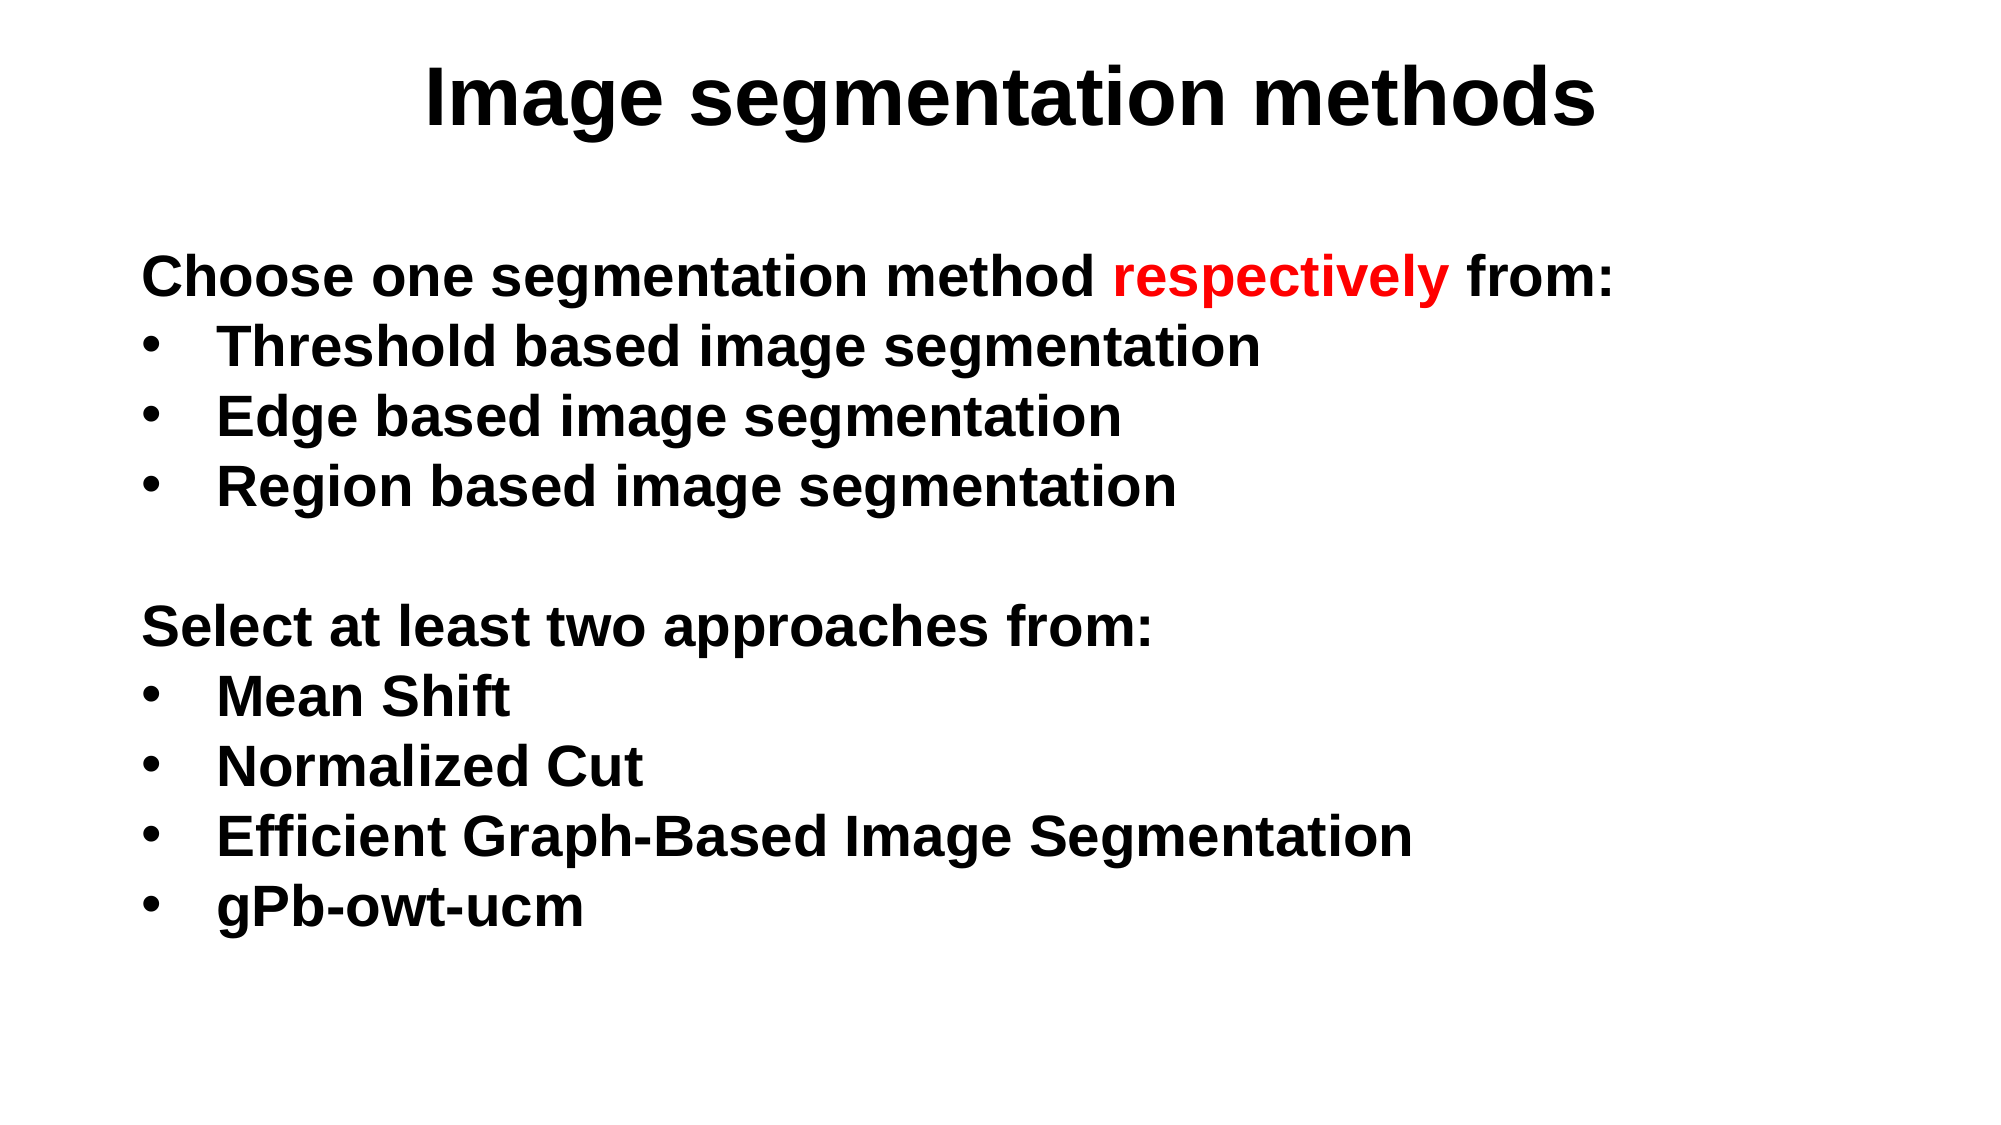

Image segmentation methods
Choose one segmentation method respectively from:
Threshold based image segmentation
Edge based image segmentation
Region based image segmentation

Select at least two approaches from:
Mean Shift
Normalized Cut
Efficient Graph-Based Image Segmentation
gPb-owt-ucm